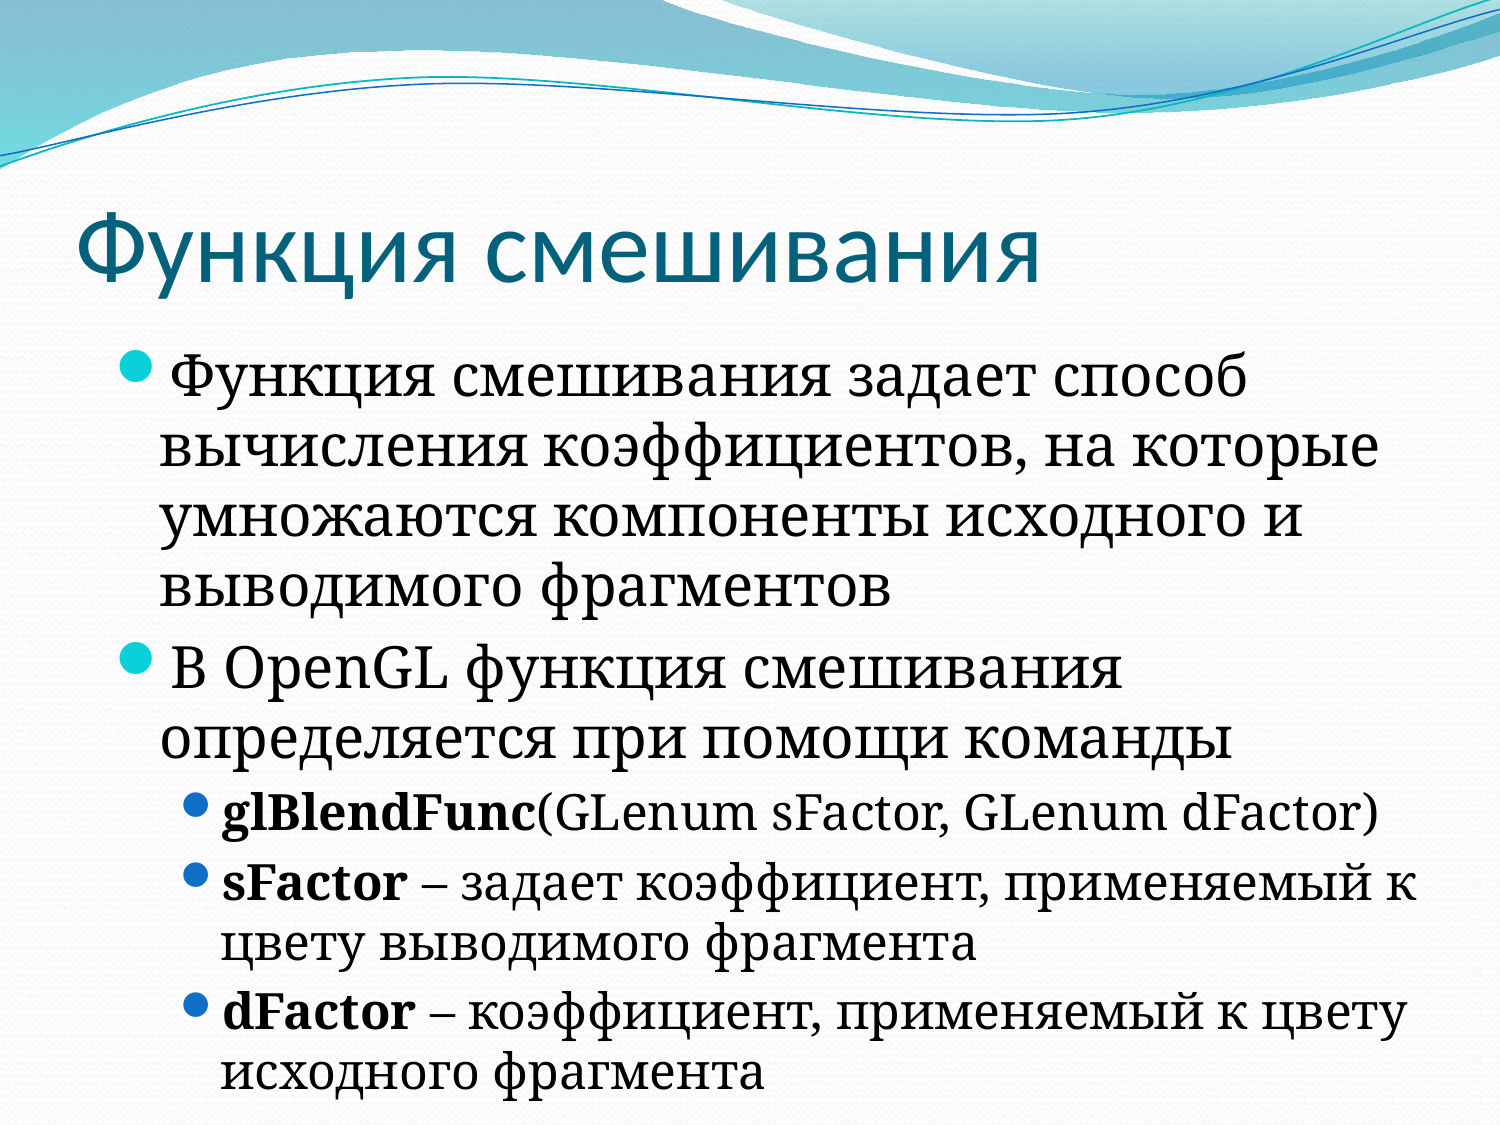

# Функция смешивания
Функция смешивания задает способ вычисления коэффициентов, на которые умножаются компоненты исходного и выводимого фрагментов
В OpenGL функция смешивания определяется при помощи команды
glBlendFunc(GLenum sFactor, GLenum dFactor)
sFactor – задает коэффициент, применяемый к цвету выводимого фрагмента
dFactor – коэффициент, применяемый к цвету исходного фрагмента